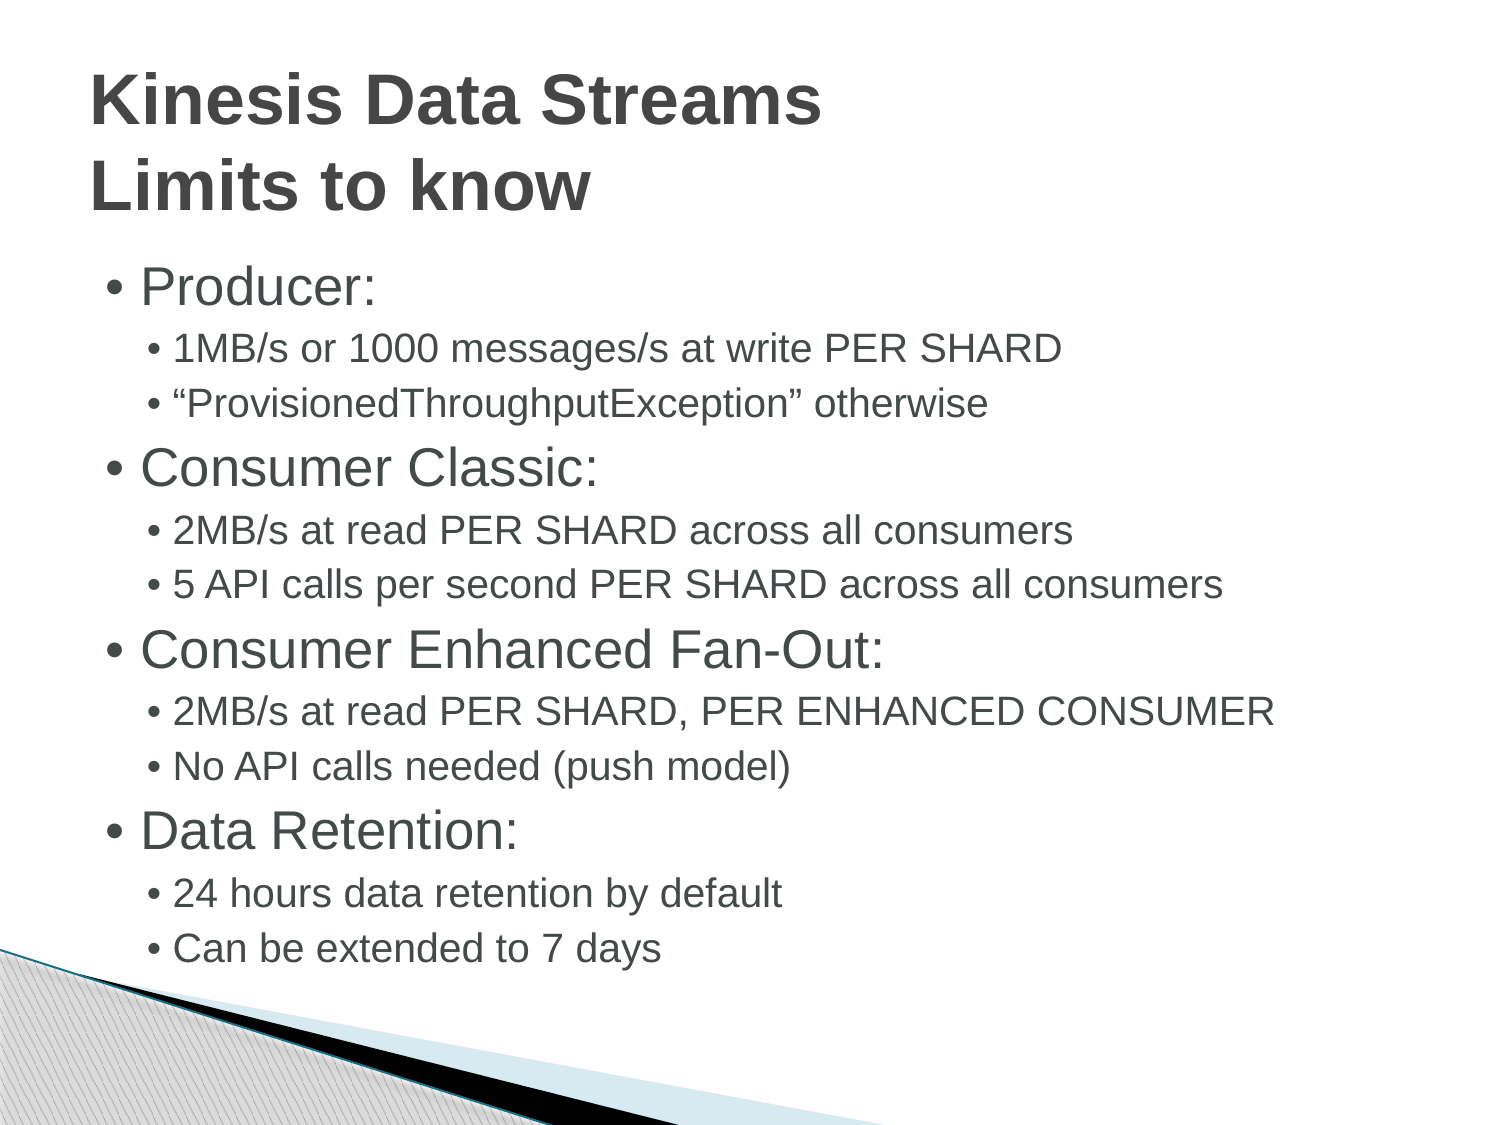

# Kinesis Data Streams Limits to know
• Producer:
• 1MB/s or 1000 messages/s at write PER SHARD
• “ProvisionedThroughputException” otherwise
• Consumer Classic:
• 2MB/s at read PER SHARD across all consumers
• 5 API calls per second PER SHARD across all consumers
• Consumer Enhanced Fan-Out:
• 2MB/s at read PER SHARD, PER ENHANCED CONSUMER
• No API calls needed (push model)
• Data Retention:
• 24 hours data retention by default
• Can be extended to 7 days